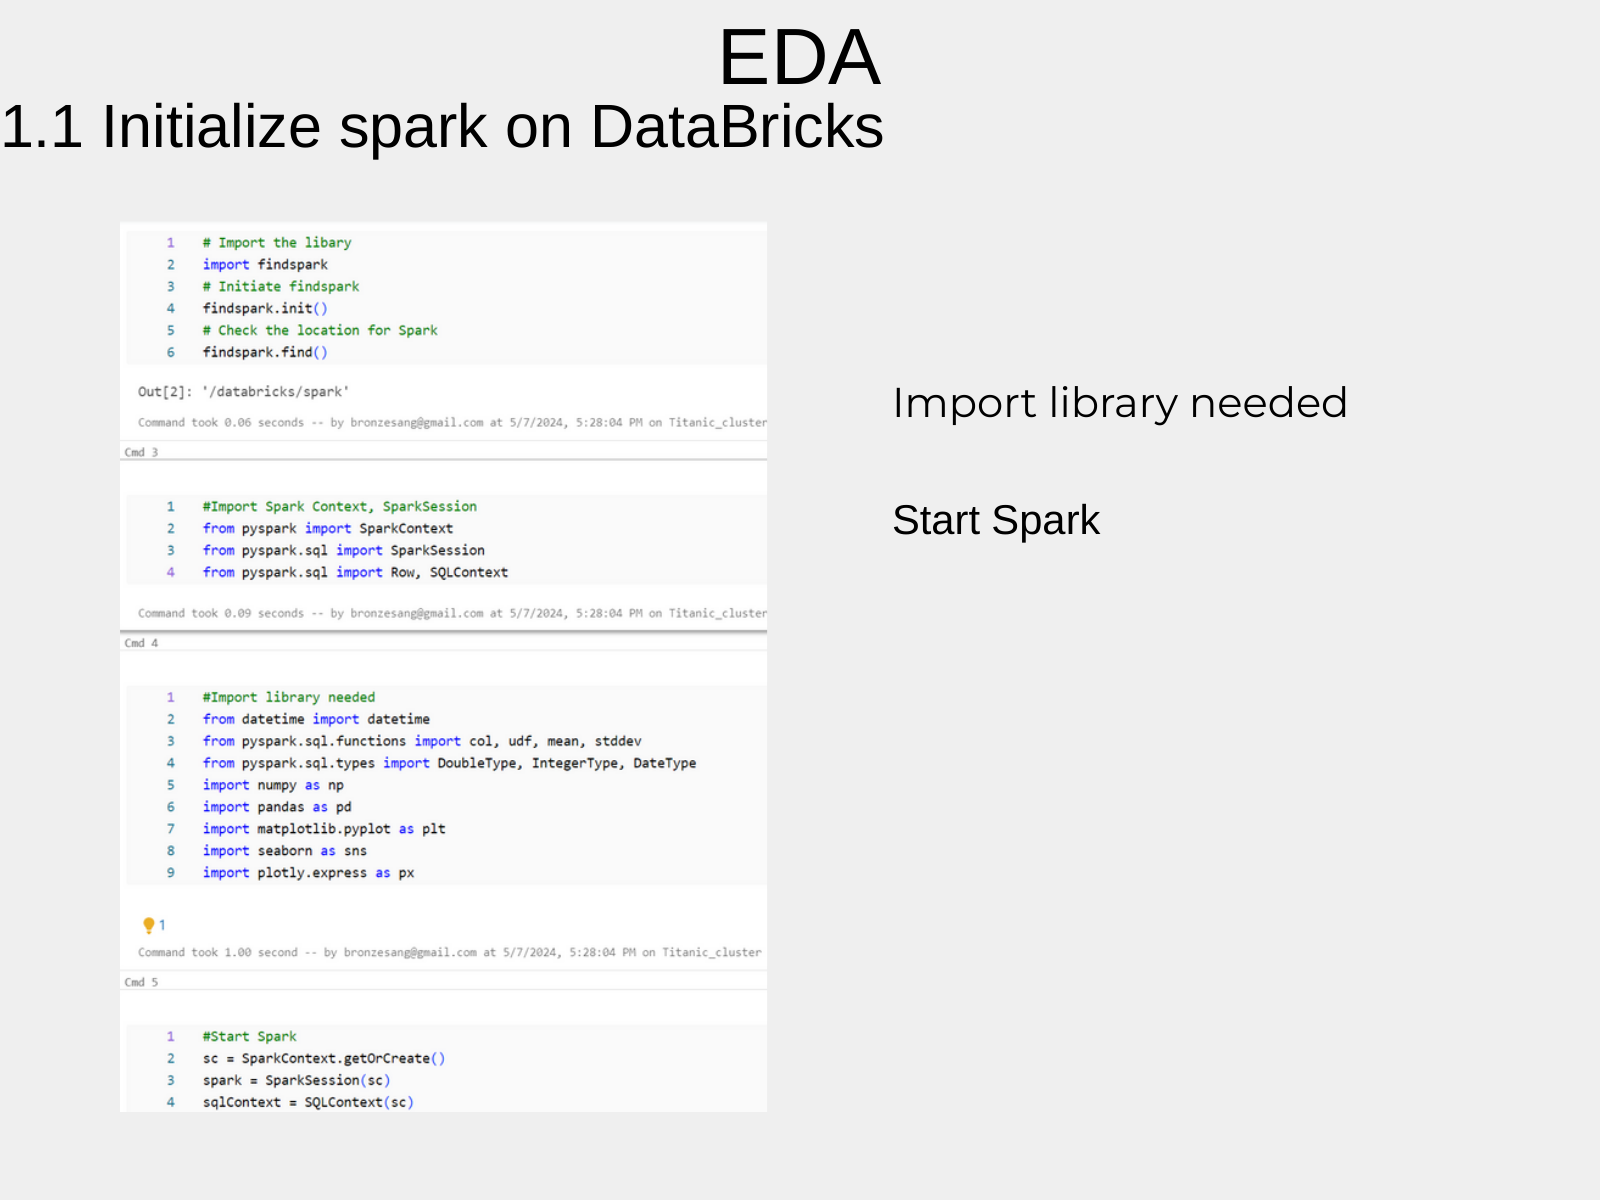

EDA

1.1 Initialize spark on DataBricks

Import library needed

Start Spark